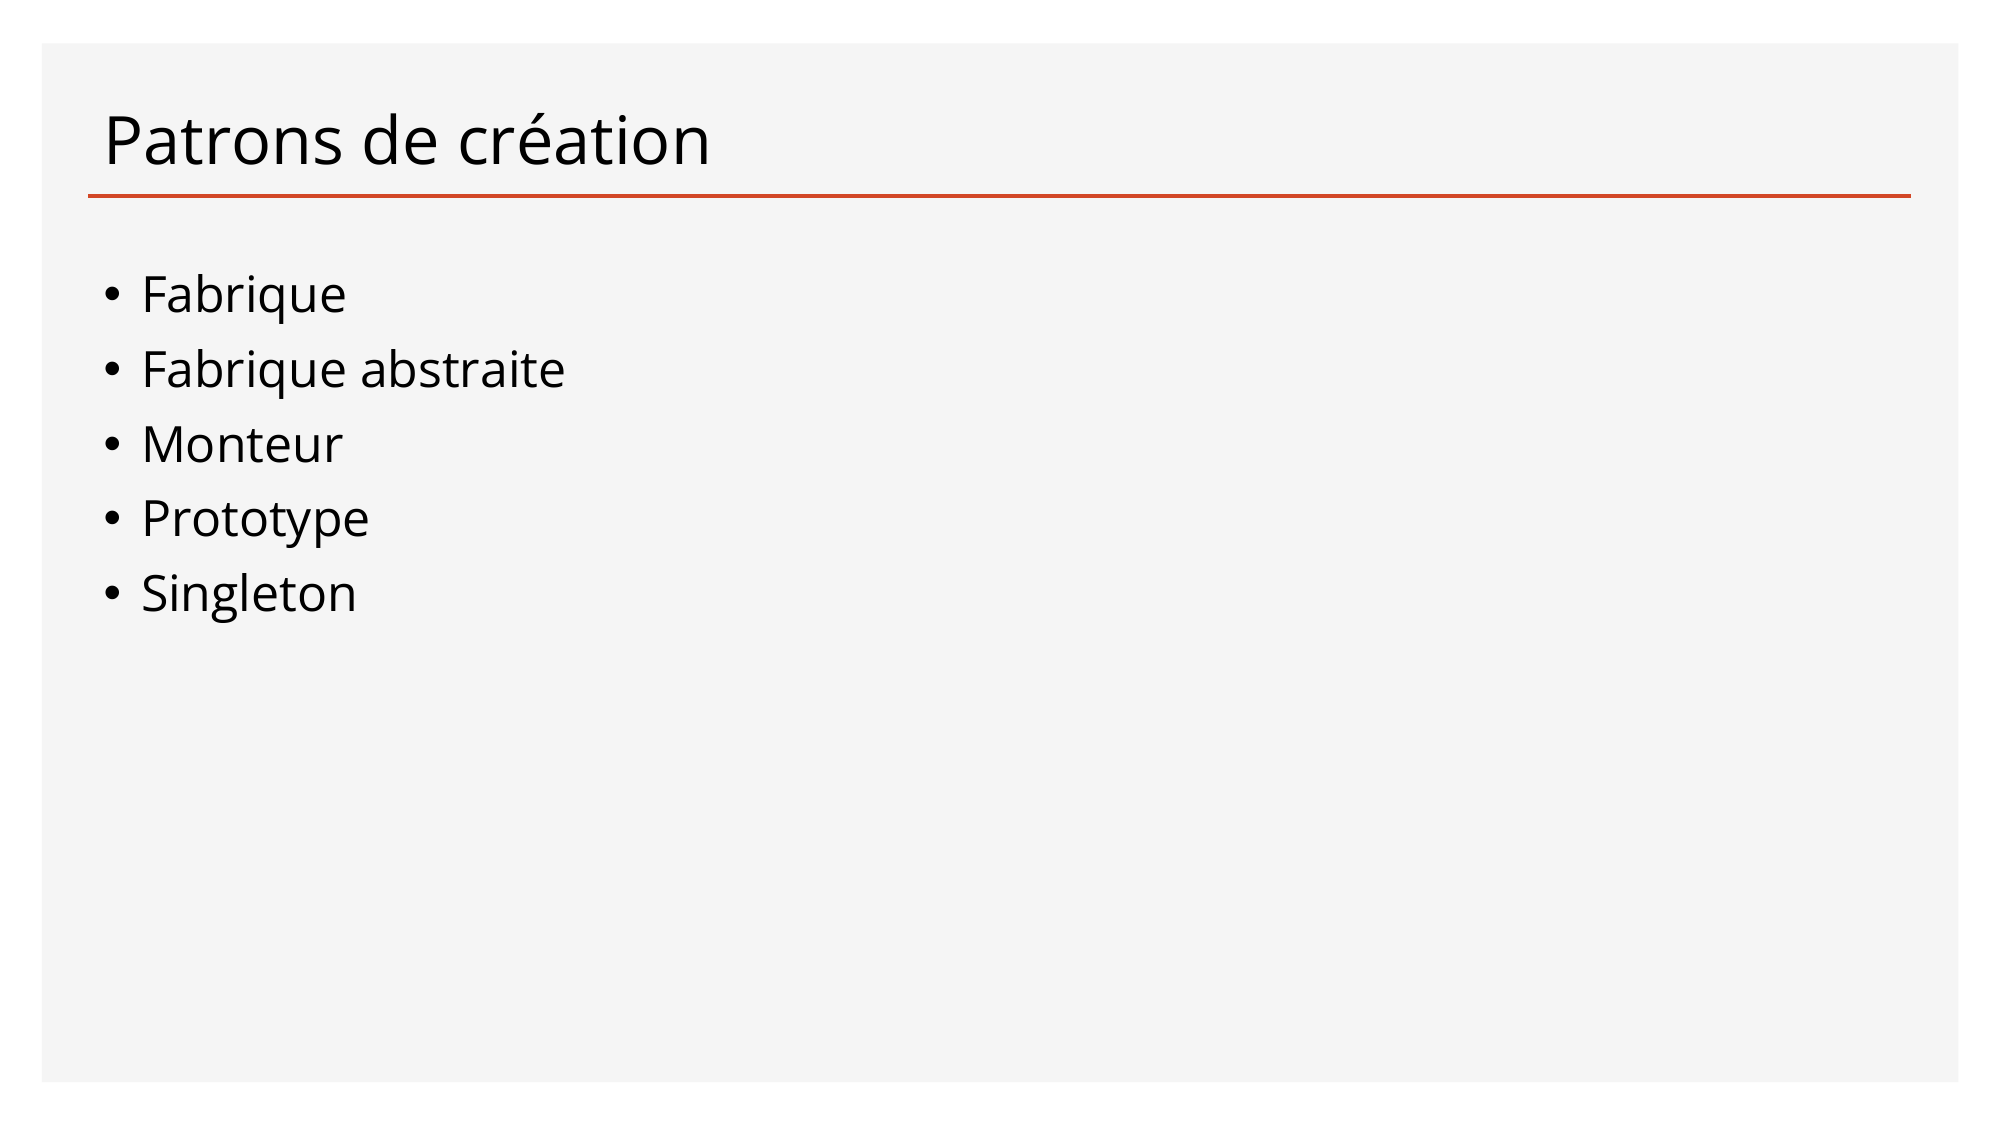

# Patrons de création
Fabrique
Fabrique abstraite
Monteur
Prototype
Singleton